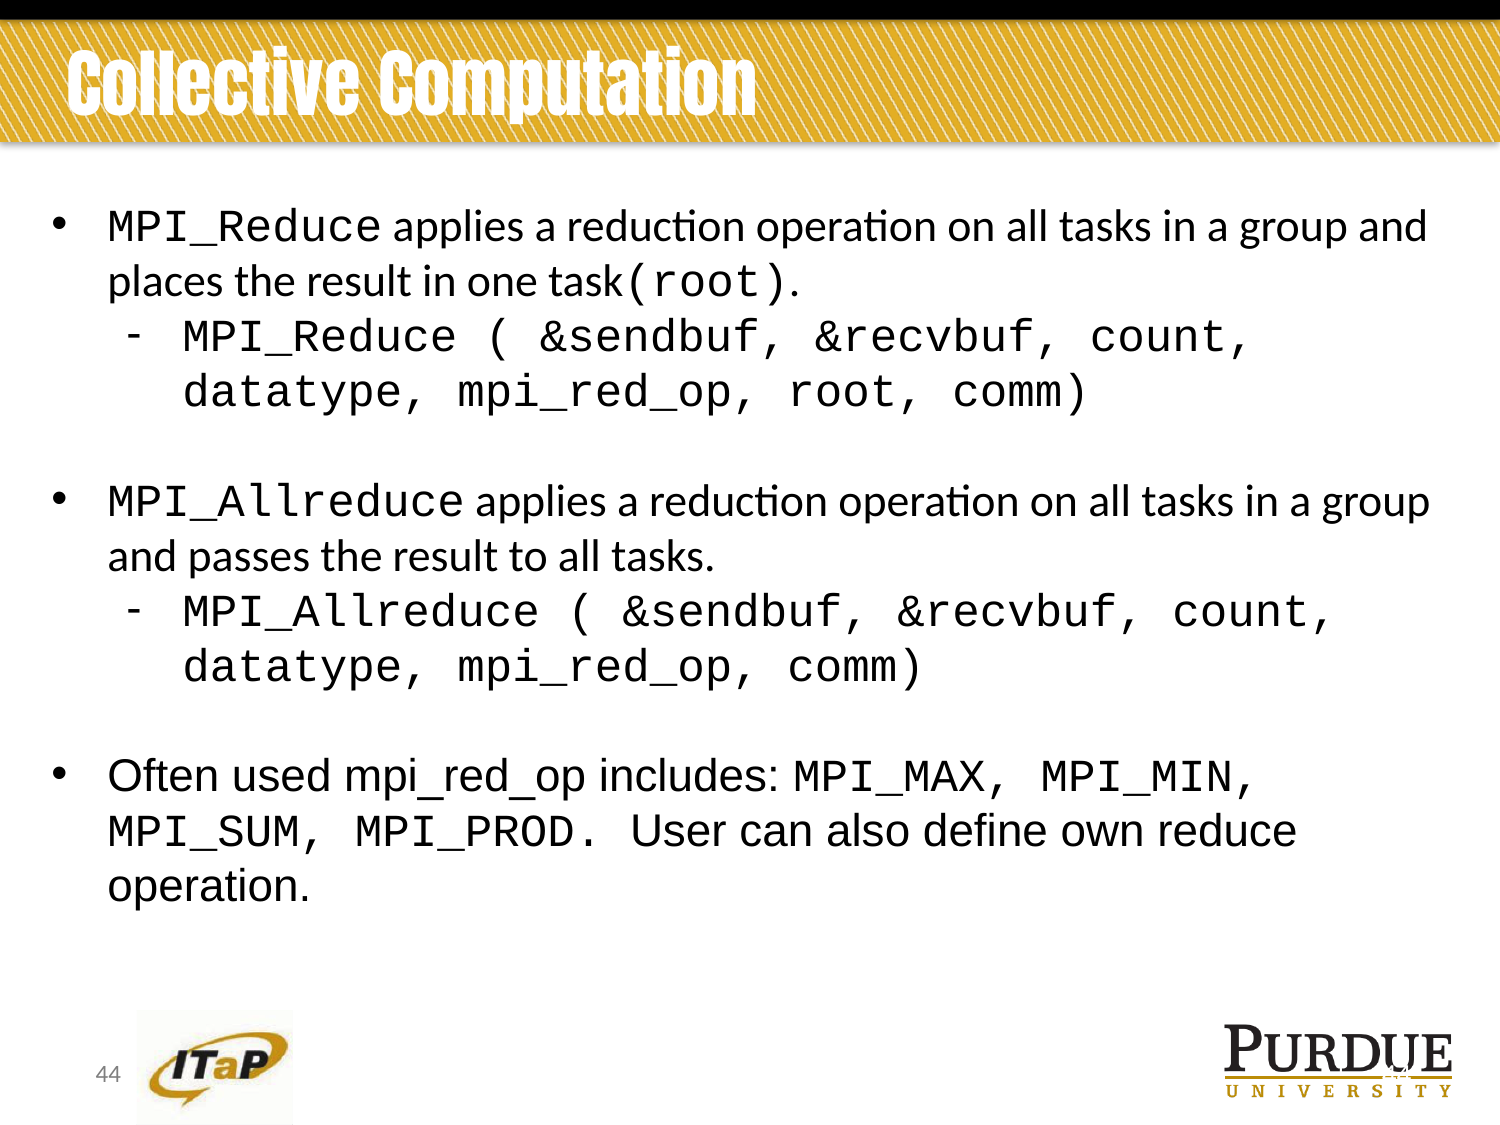

Collective Computation
MPI_Reduce applies a reduction operation on all tasks in a group and places the result in one task(root).
MPI_Reduce ( &sendbuf, &recvbuf, count, datatype, mpi_red_op, root, comm)

MPI_Allreduce applies a reduction operation on all tasks in a group and passes the result to all tasks.
MPI_Allreduce ( &sendbuf, &recvbuf, count, datatype, mpi_red_op, comm)

Often used mpi_red_op includes: MPI_MAX, MPI_MIN, MPI_SUM, MPI_PROD. User can also define own reduce operation.

44
44